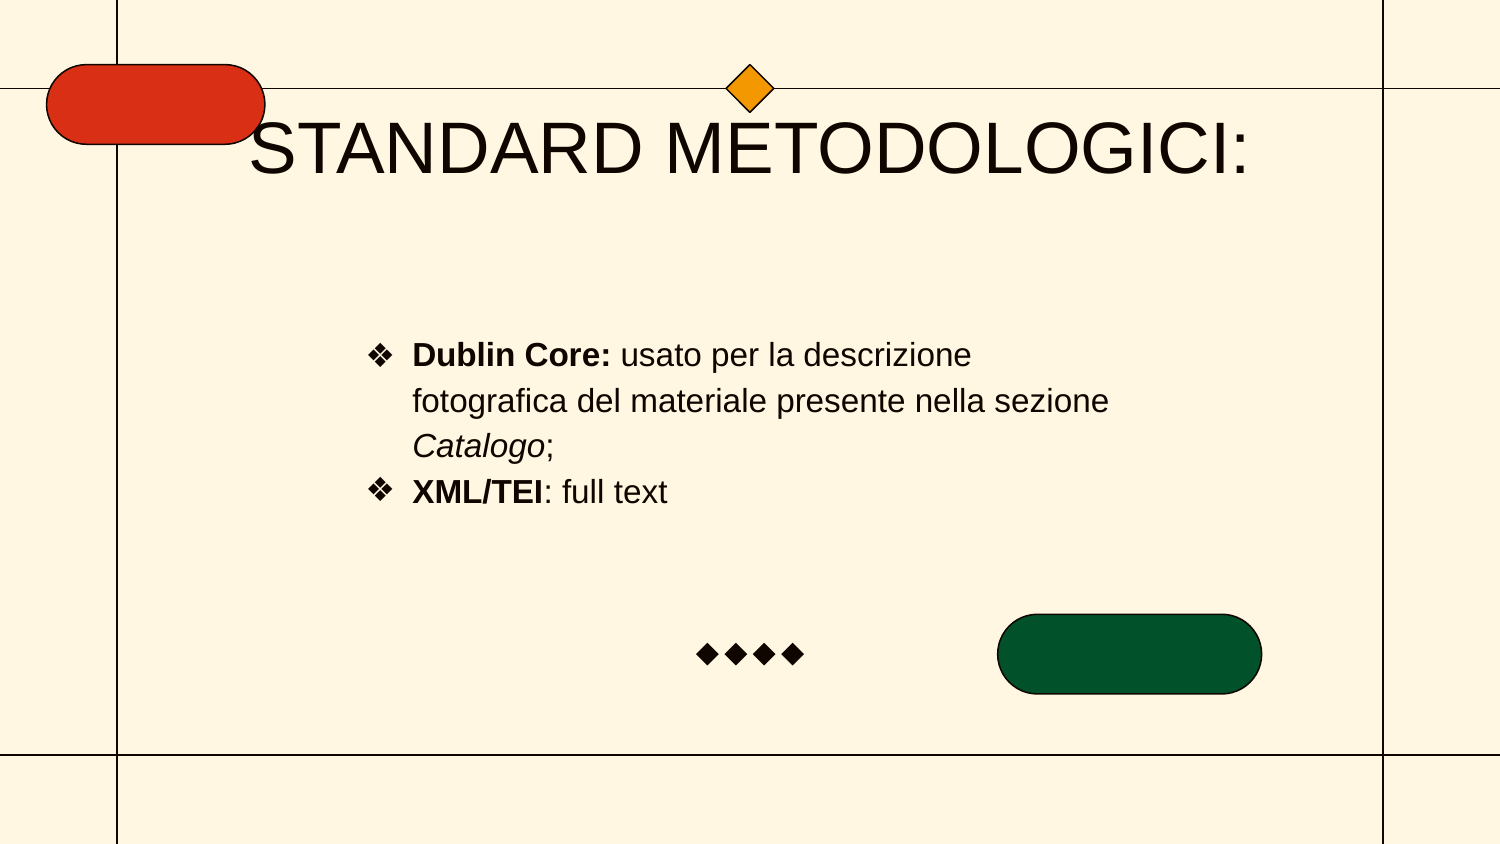

# STANDARD METODOLOGICI:

Dublin Core: usato per la descrizione fotografica del materiale presente nella sezione Catalogo;
XML/TEI: full text